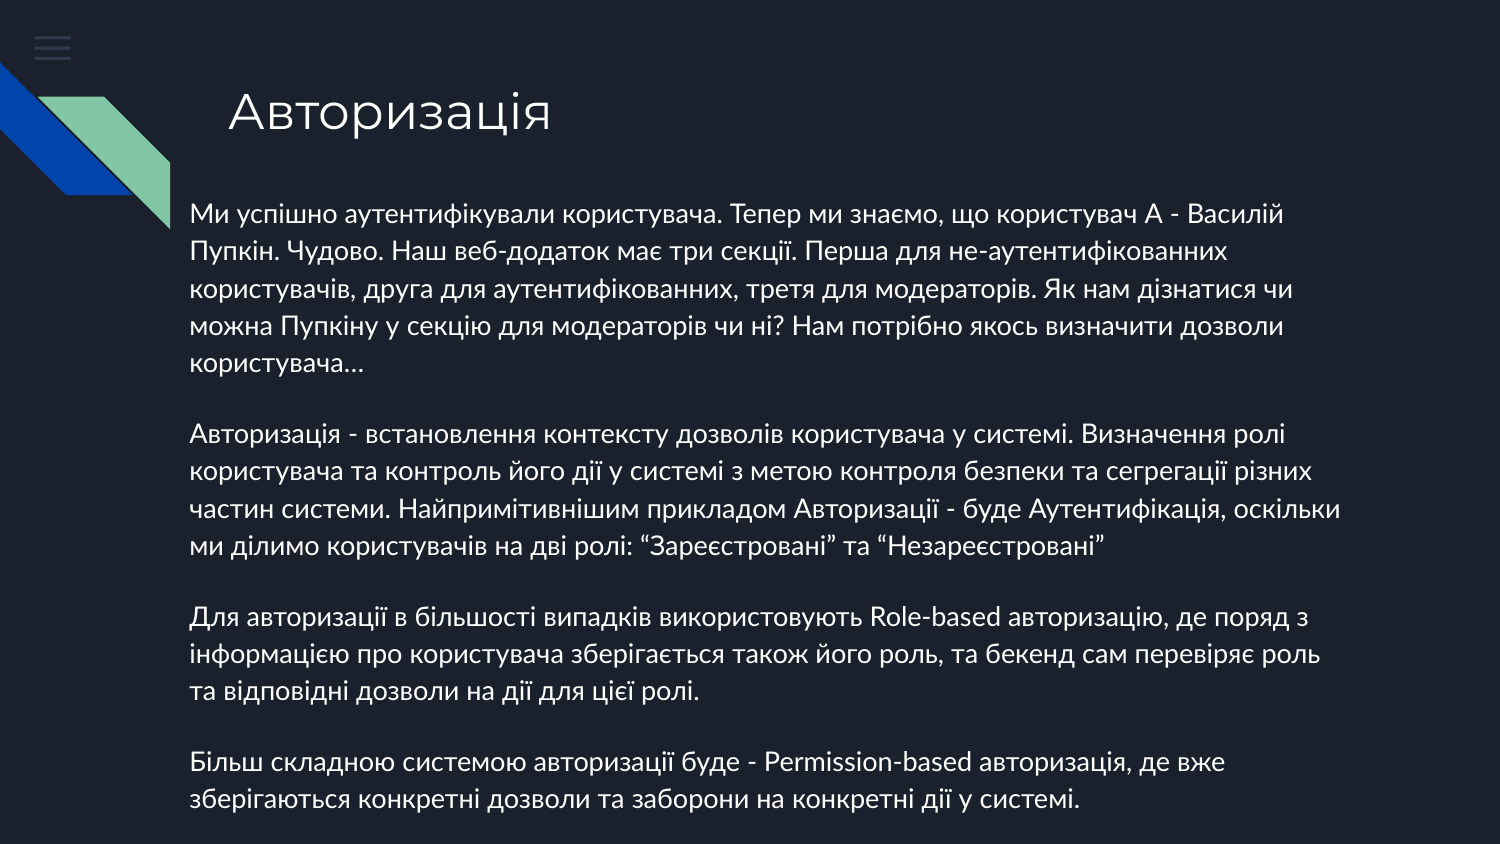

# Авторизація
Ми успішно аутентифікували користувача. Тепер ми знаємо, що користувач А - Василій Пупкін. Чудово. Наш веб-додаток має три секції. Перша для не-аутентифікованних користувачів, друга для аутентифікованних, третя для модераторів. Як нам дізнатися чи можна Пупкіну у секцію для модераторів чи ні? Нам потрібно якось визначити дозволи користувача…
Авторизація - встановлення контексту дозволів користувача у системі. Визначення ролі користувача та контроль його дії у системі з метою контроля безпеки та сегрегації різних частин системи. Найпримітивнішим прикладом Авторизації - буде Аутентифікація, оскільки ми ділимо користувачів на дві ролі: “Зареєстровані” та “Незареєстровані”
Для авторизації в більшості випадків використовують Role-based авторизацію, де поряд з інформацією про користувача зберігається також його роль, та бекенд сам перевіряє роль та відповідні дозволи на дії для цієї ролі.
Більш складною системою авторизації буде - Permission-based авторизація, де вже зберігаються конкретні дозволи та заборони на конкретні дії у системі.